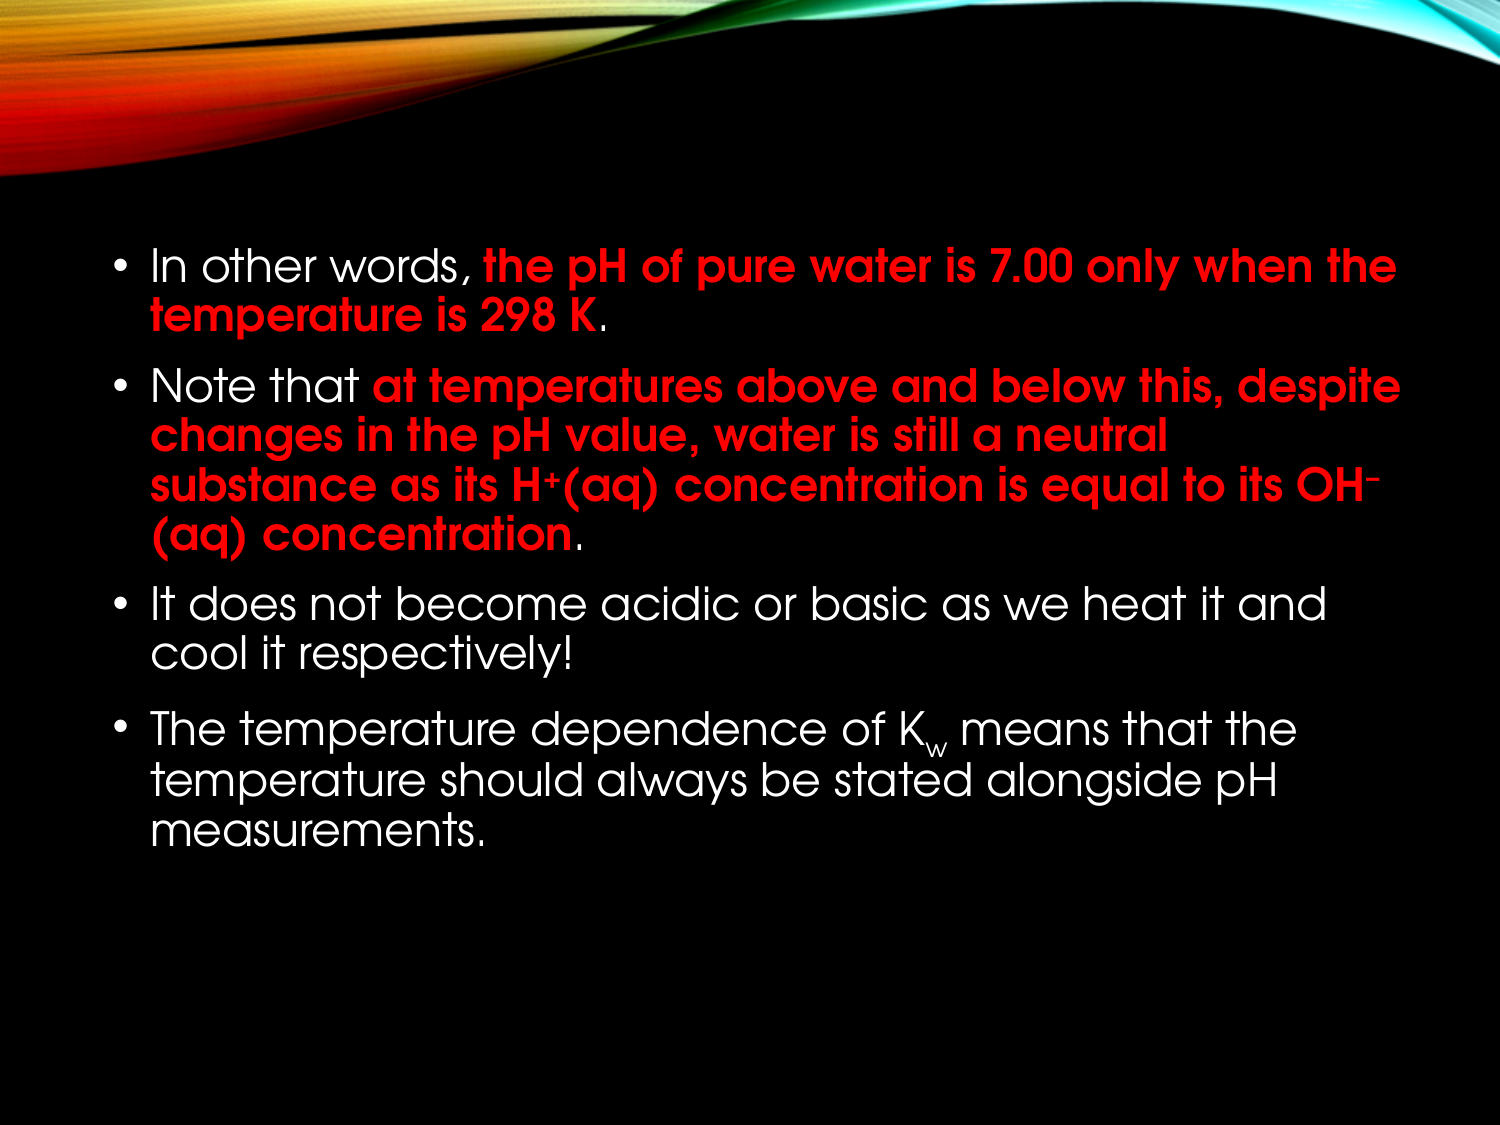

In other words, the pH of pure water is 7.00 only when the temperature is 298 K.
Note that at temperatures above and below this, despite changes in the pH value, water is still a neutral substance as its H+(aq) concentration is equal to its OH–(aq) concentration.
It does not become acidic or basic as we heat it and cool it respectively!
The temperature dependence of Kw means that the temperature should always be stated alongside pH measurements.